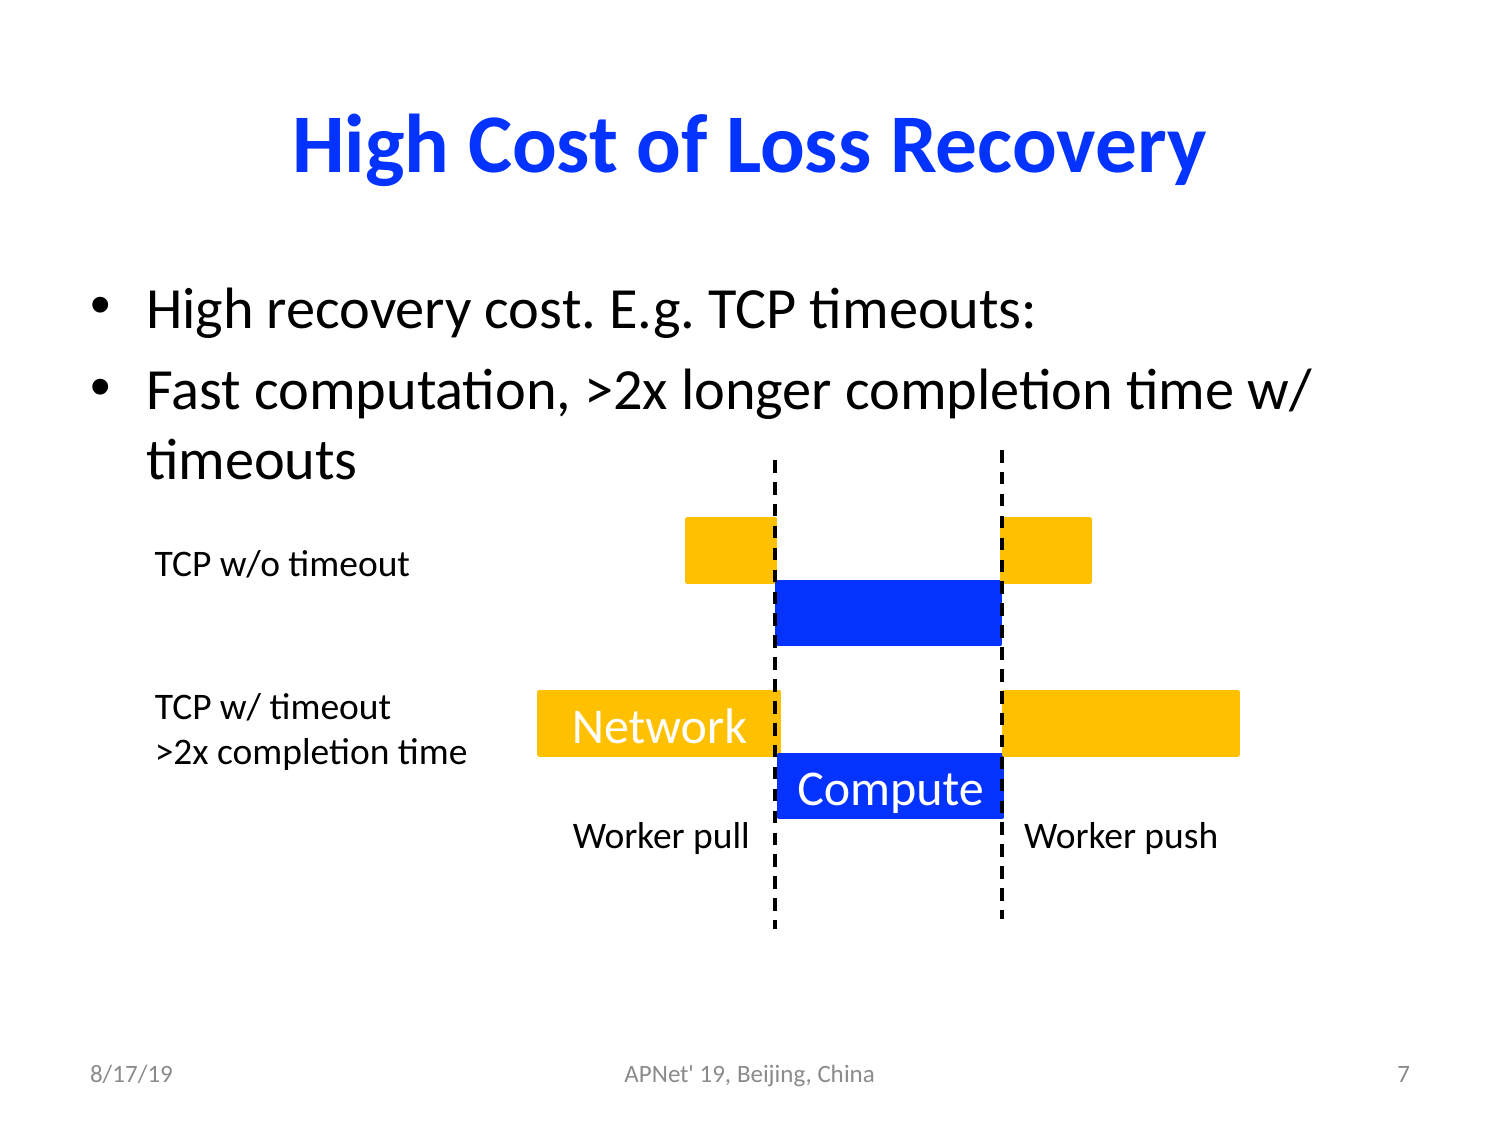

# High Cost of Loss Recovery
High recovery cost. E.g. TCP timeouts:
Fast computation, >2x longer completion time w/ timeouts

TCP w/o timeout

TCP w/ timeout
>2x completion time
Network

Compute
Worker pull
Worker push
8/17/19
APNet' 19, Beijing, China
7